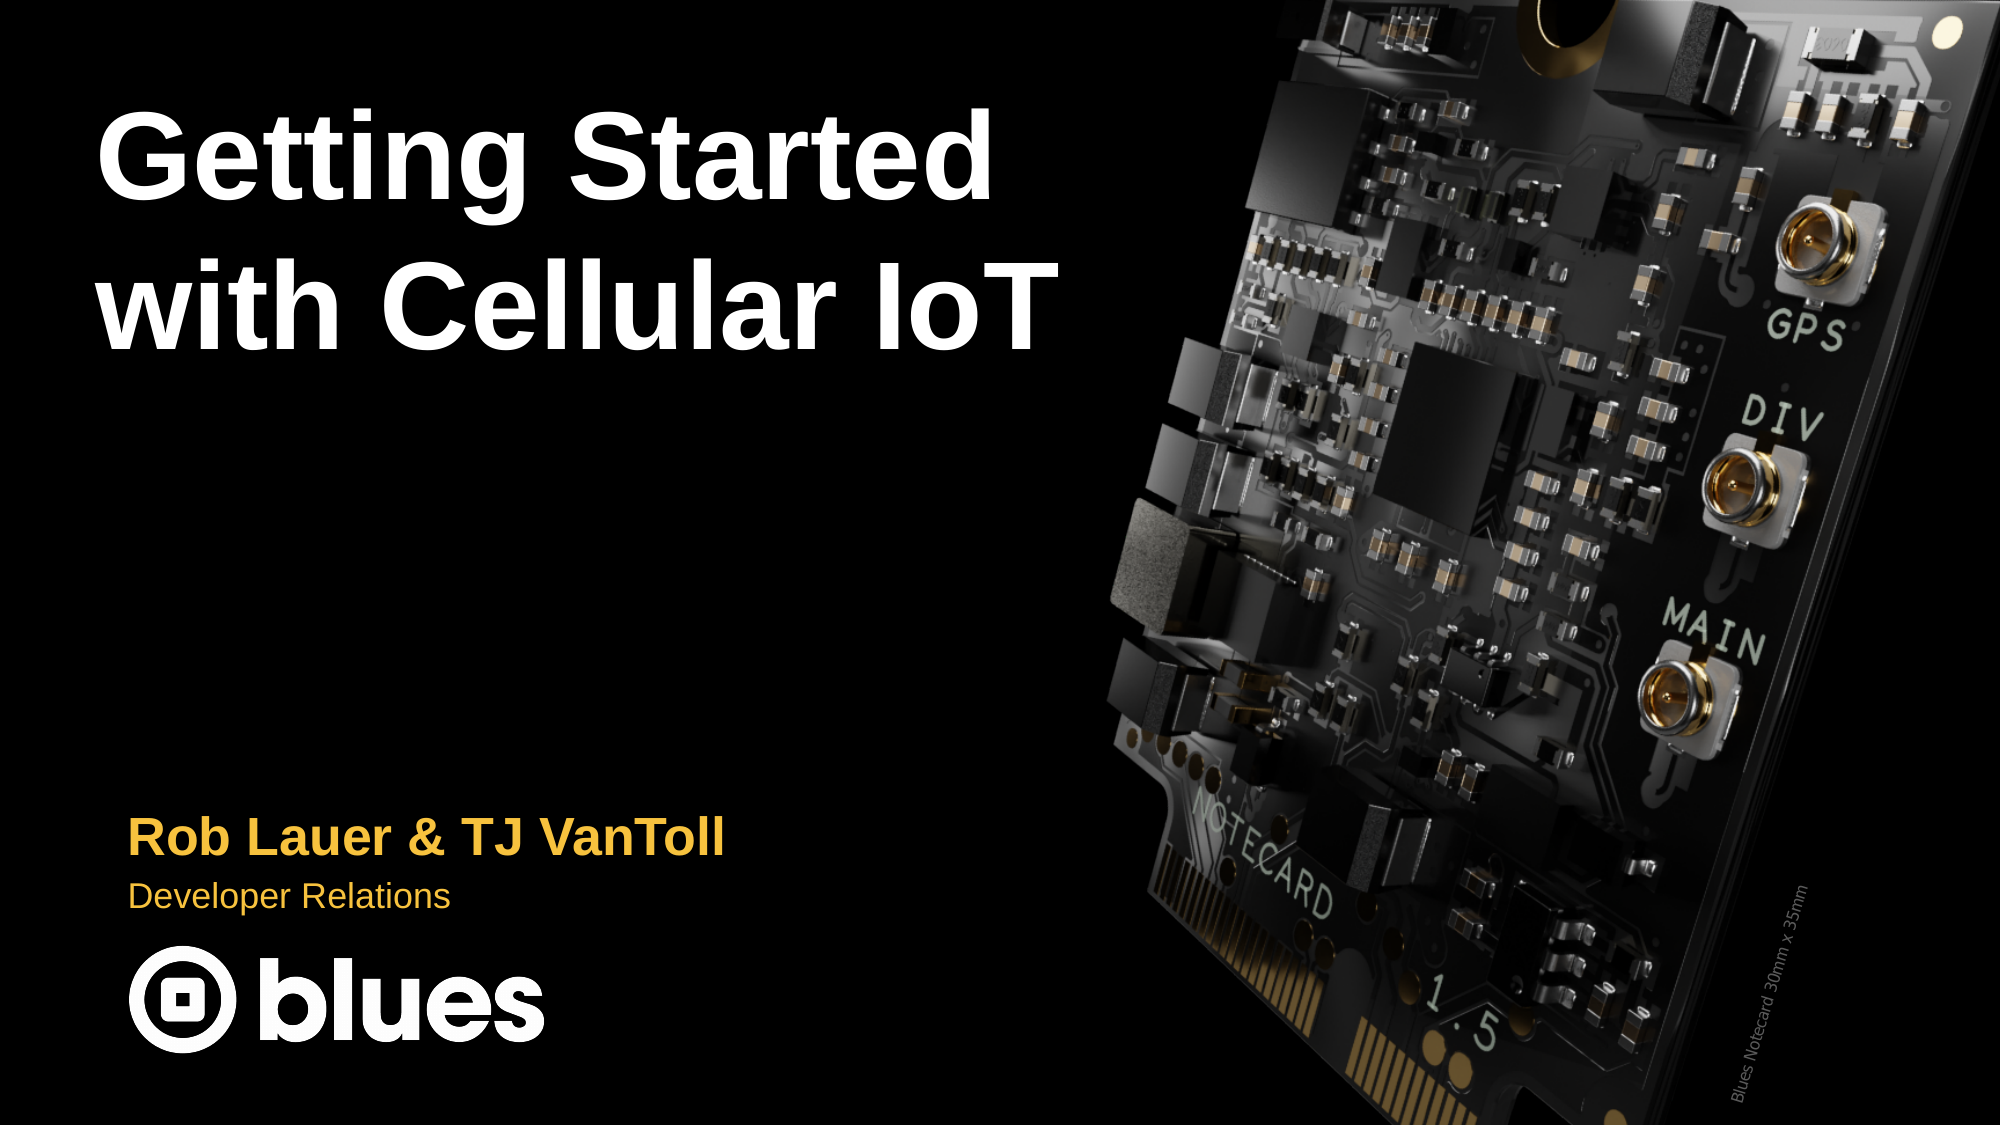

# Getting Started with Cellular IoT
Rob Lauer & TJ VanToll
Developer Relations